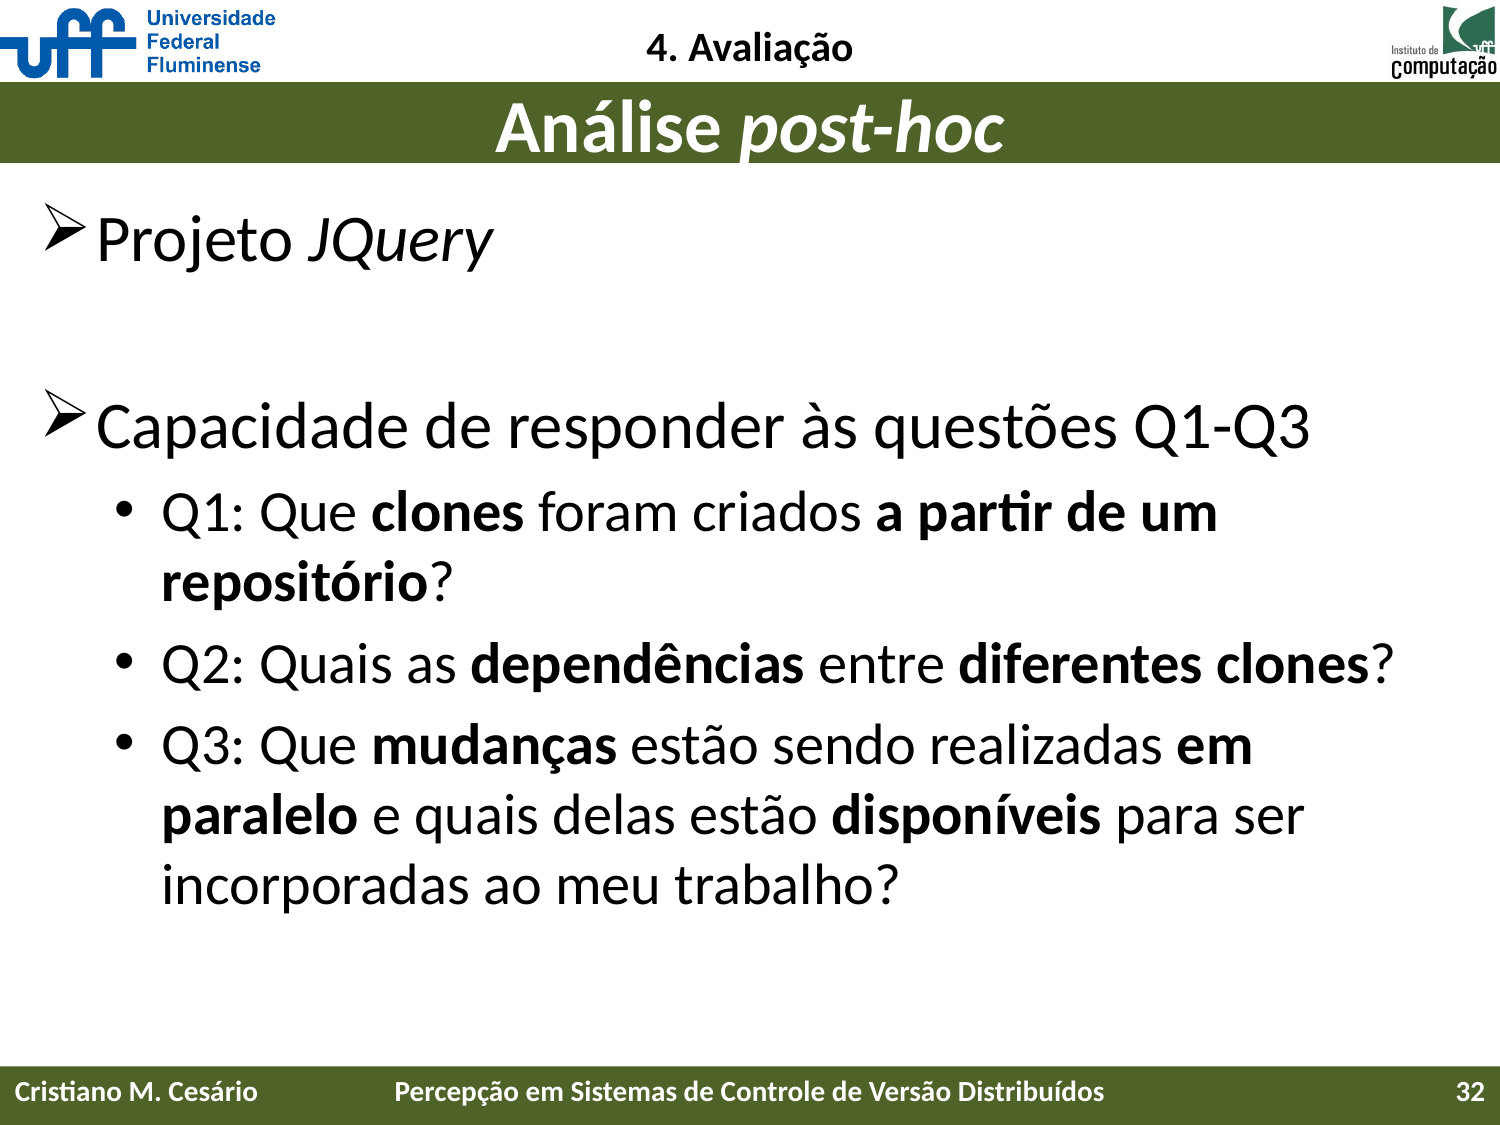

4. Avaliação
# Análise post-hoc
Projeto JQuery

Capacidade de responder às questões Q1-Q3
Q1: Que clones foram criados a partir de um repositório?
Q2: Quais as dependências entre diferentes clones?
Q3: Que mudanças estão sendo realizadas em paralelo e quais delas estão disponíveis para ser incorporadas ao meu trabalho?

Cristiano M. Cesário
Percepção em Sistemas de Controle de Versão Distribuídos
32